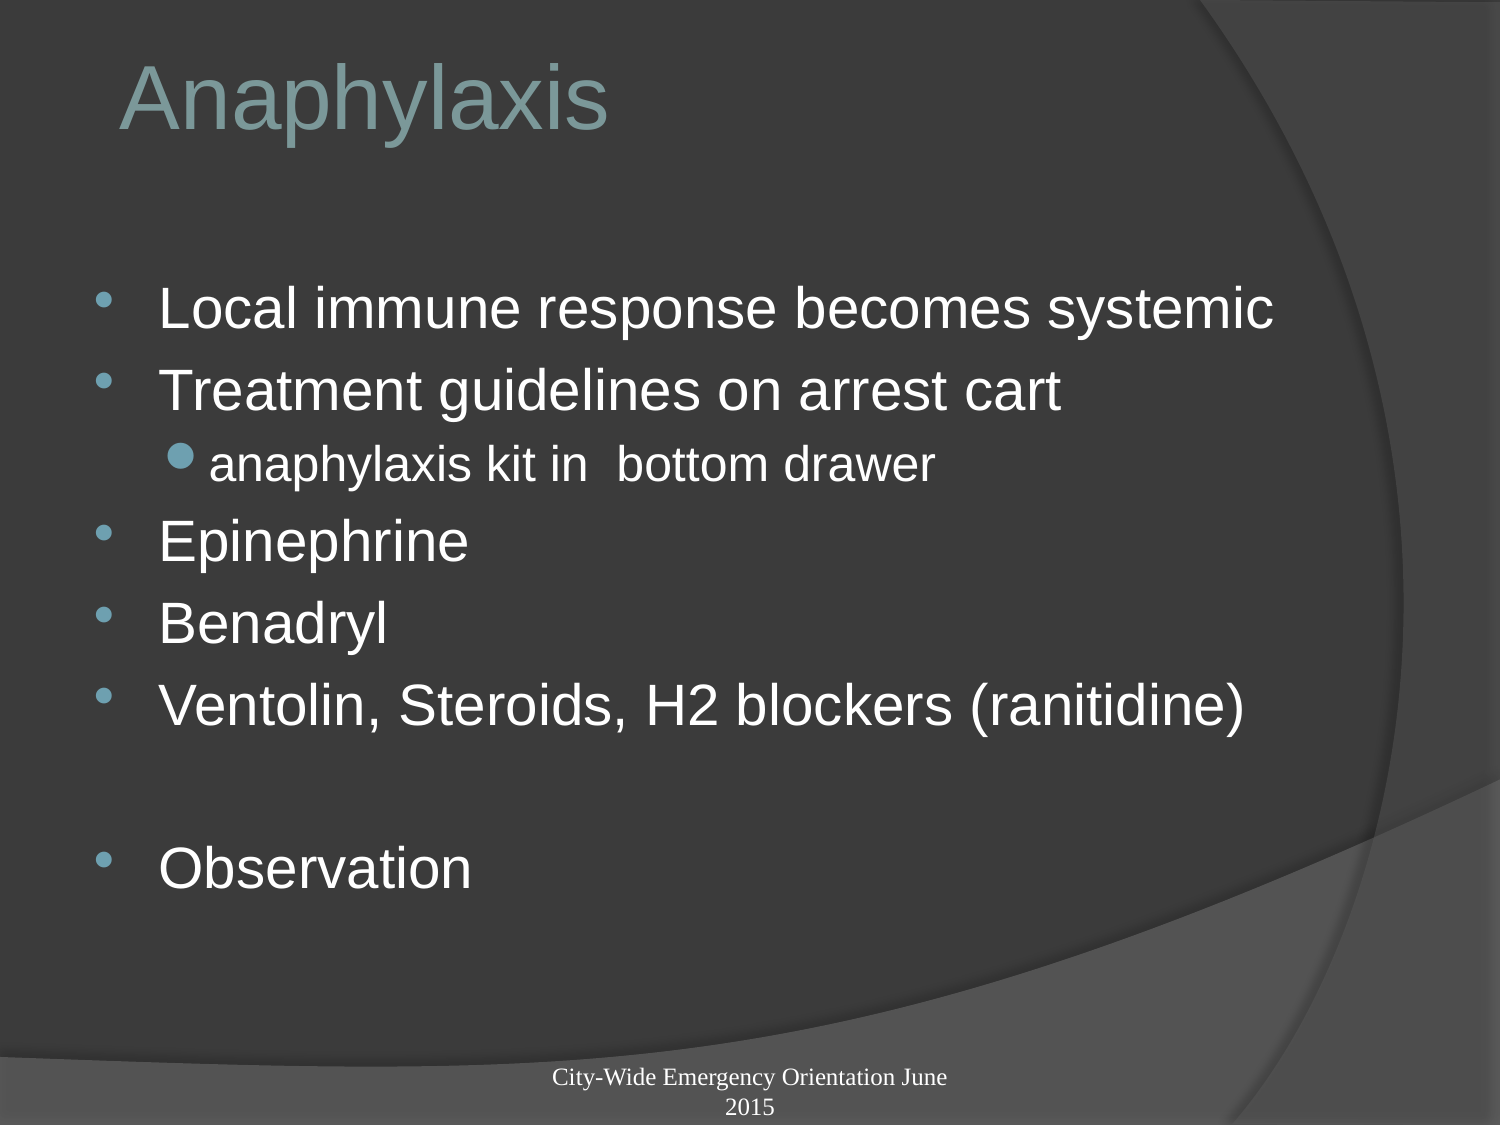

# Anaphylaxis
Local immune response becomes systemic
Treatment guidelines on arrest cart
anaphylaxis kit in  bottom drawer
Epinephrine
Benadryl
Ventolin, Steroids, H2 blockers (ranitidine)

Observation

City-Wide Emergency Orientation June 2015